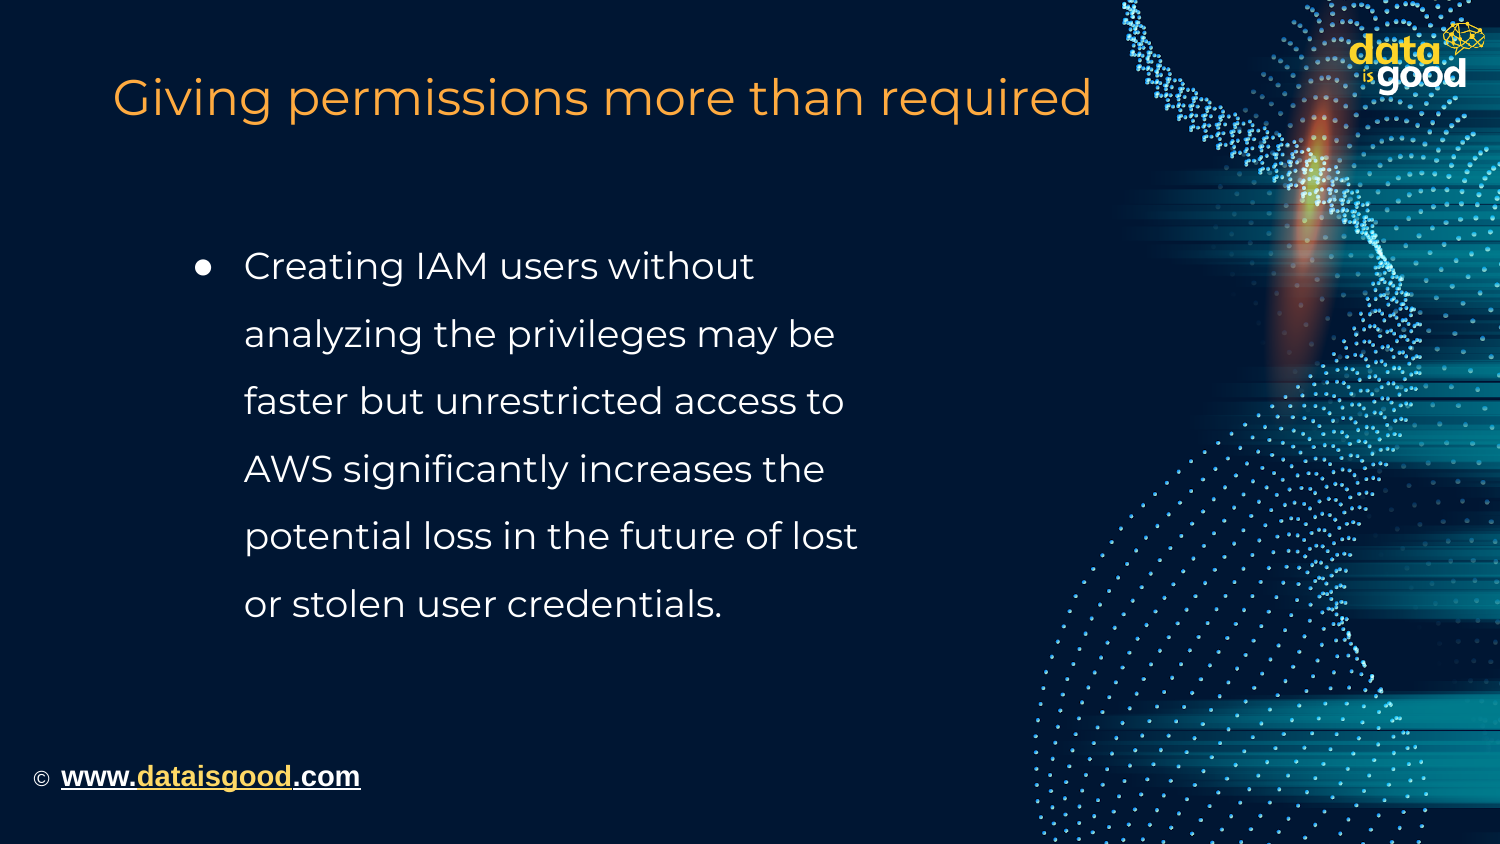

# Giving permissions more than required
Creating IAM users without analyzing the privileges may be faster but unrestricted access to AWS significantly increases the potential loss in the future of lost or stolen user credentials.